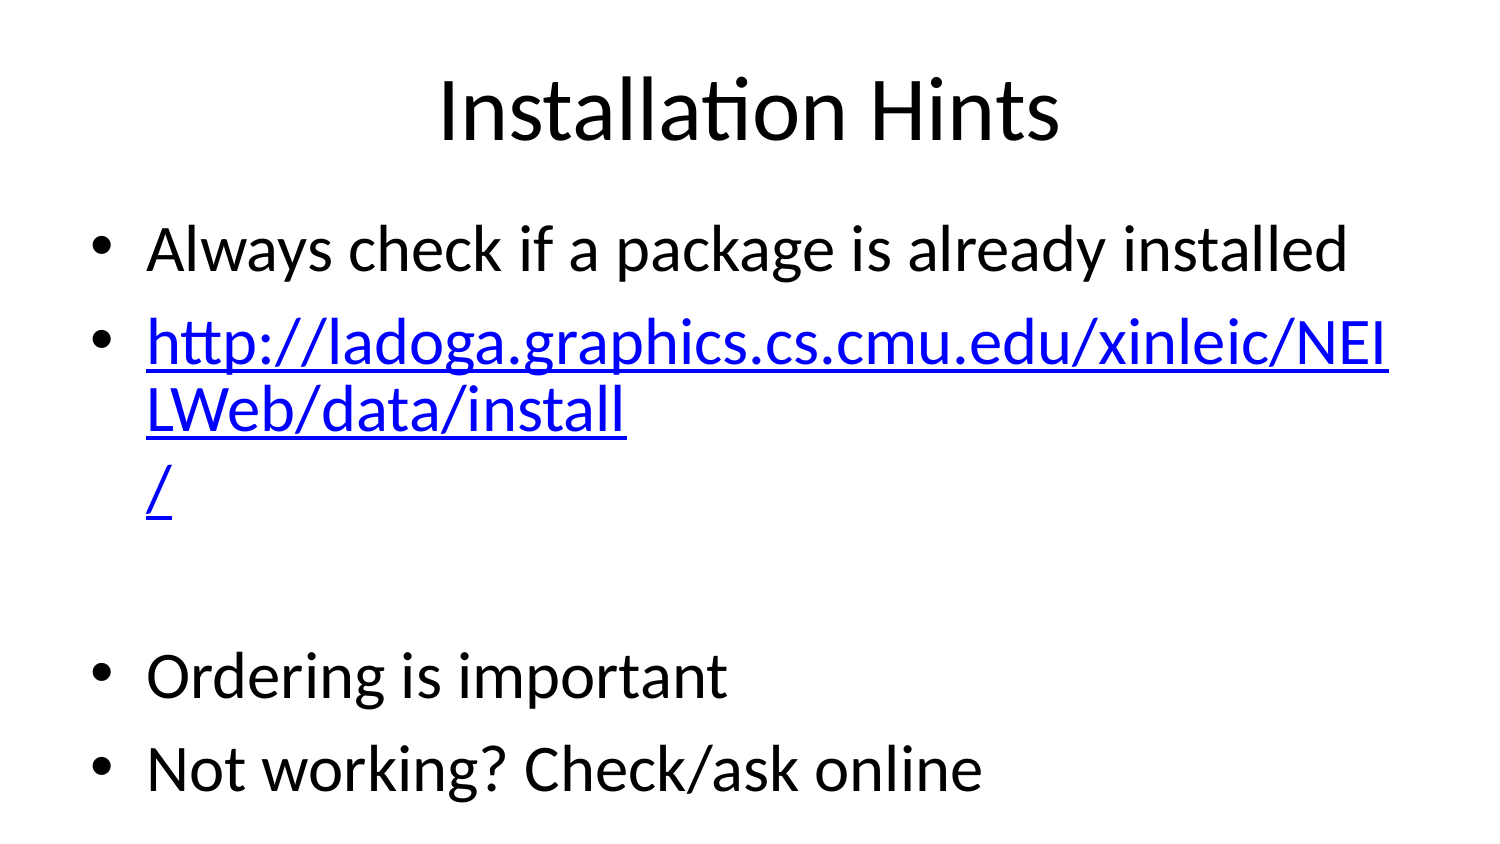

# Installation Hints
Always check if a package is already installed
http://ladoga.graphics.cs.cmu.edu/xinleic/NEILWeb/data/install/

Ordering is important
Not working? Check/ask online